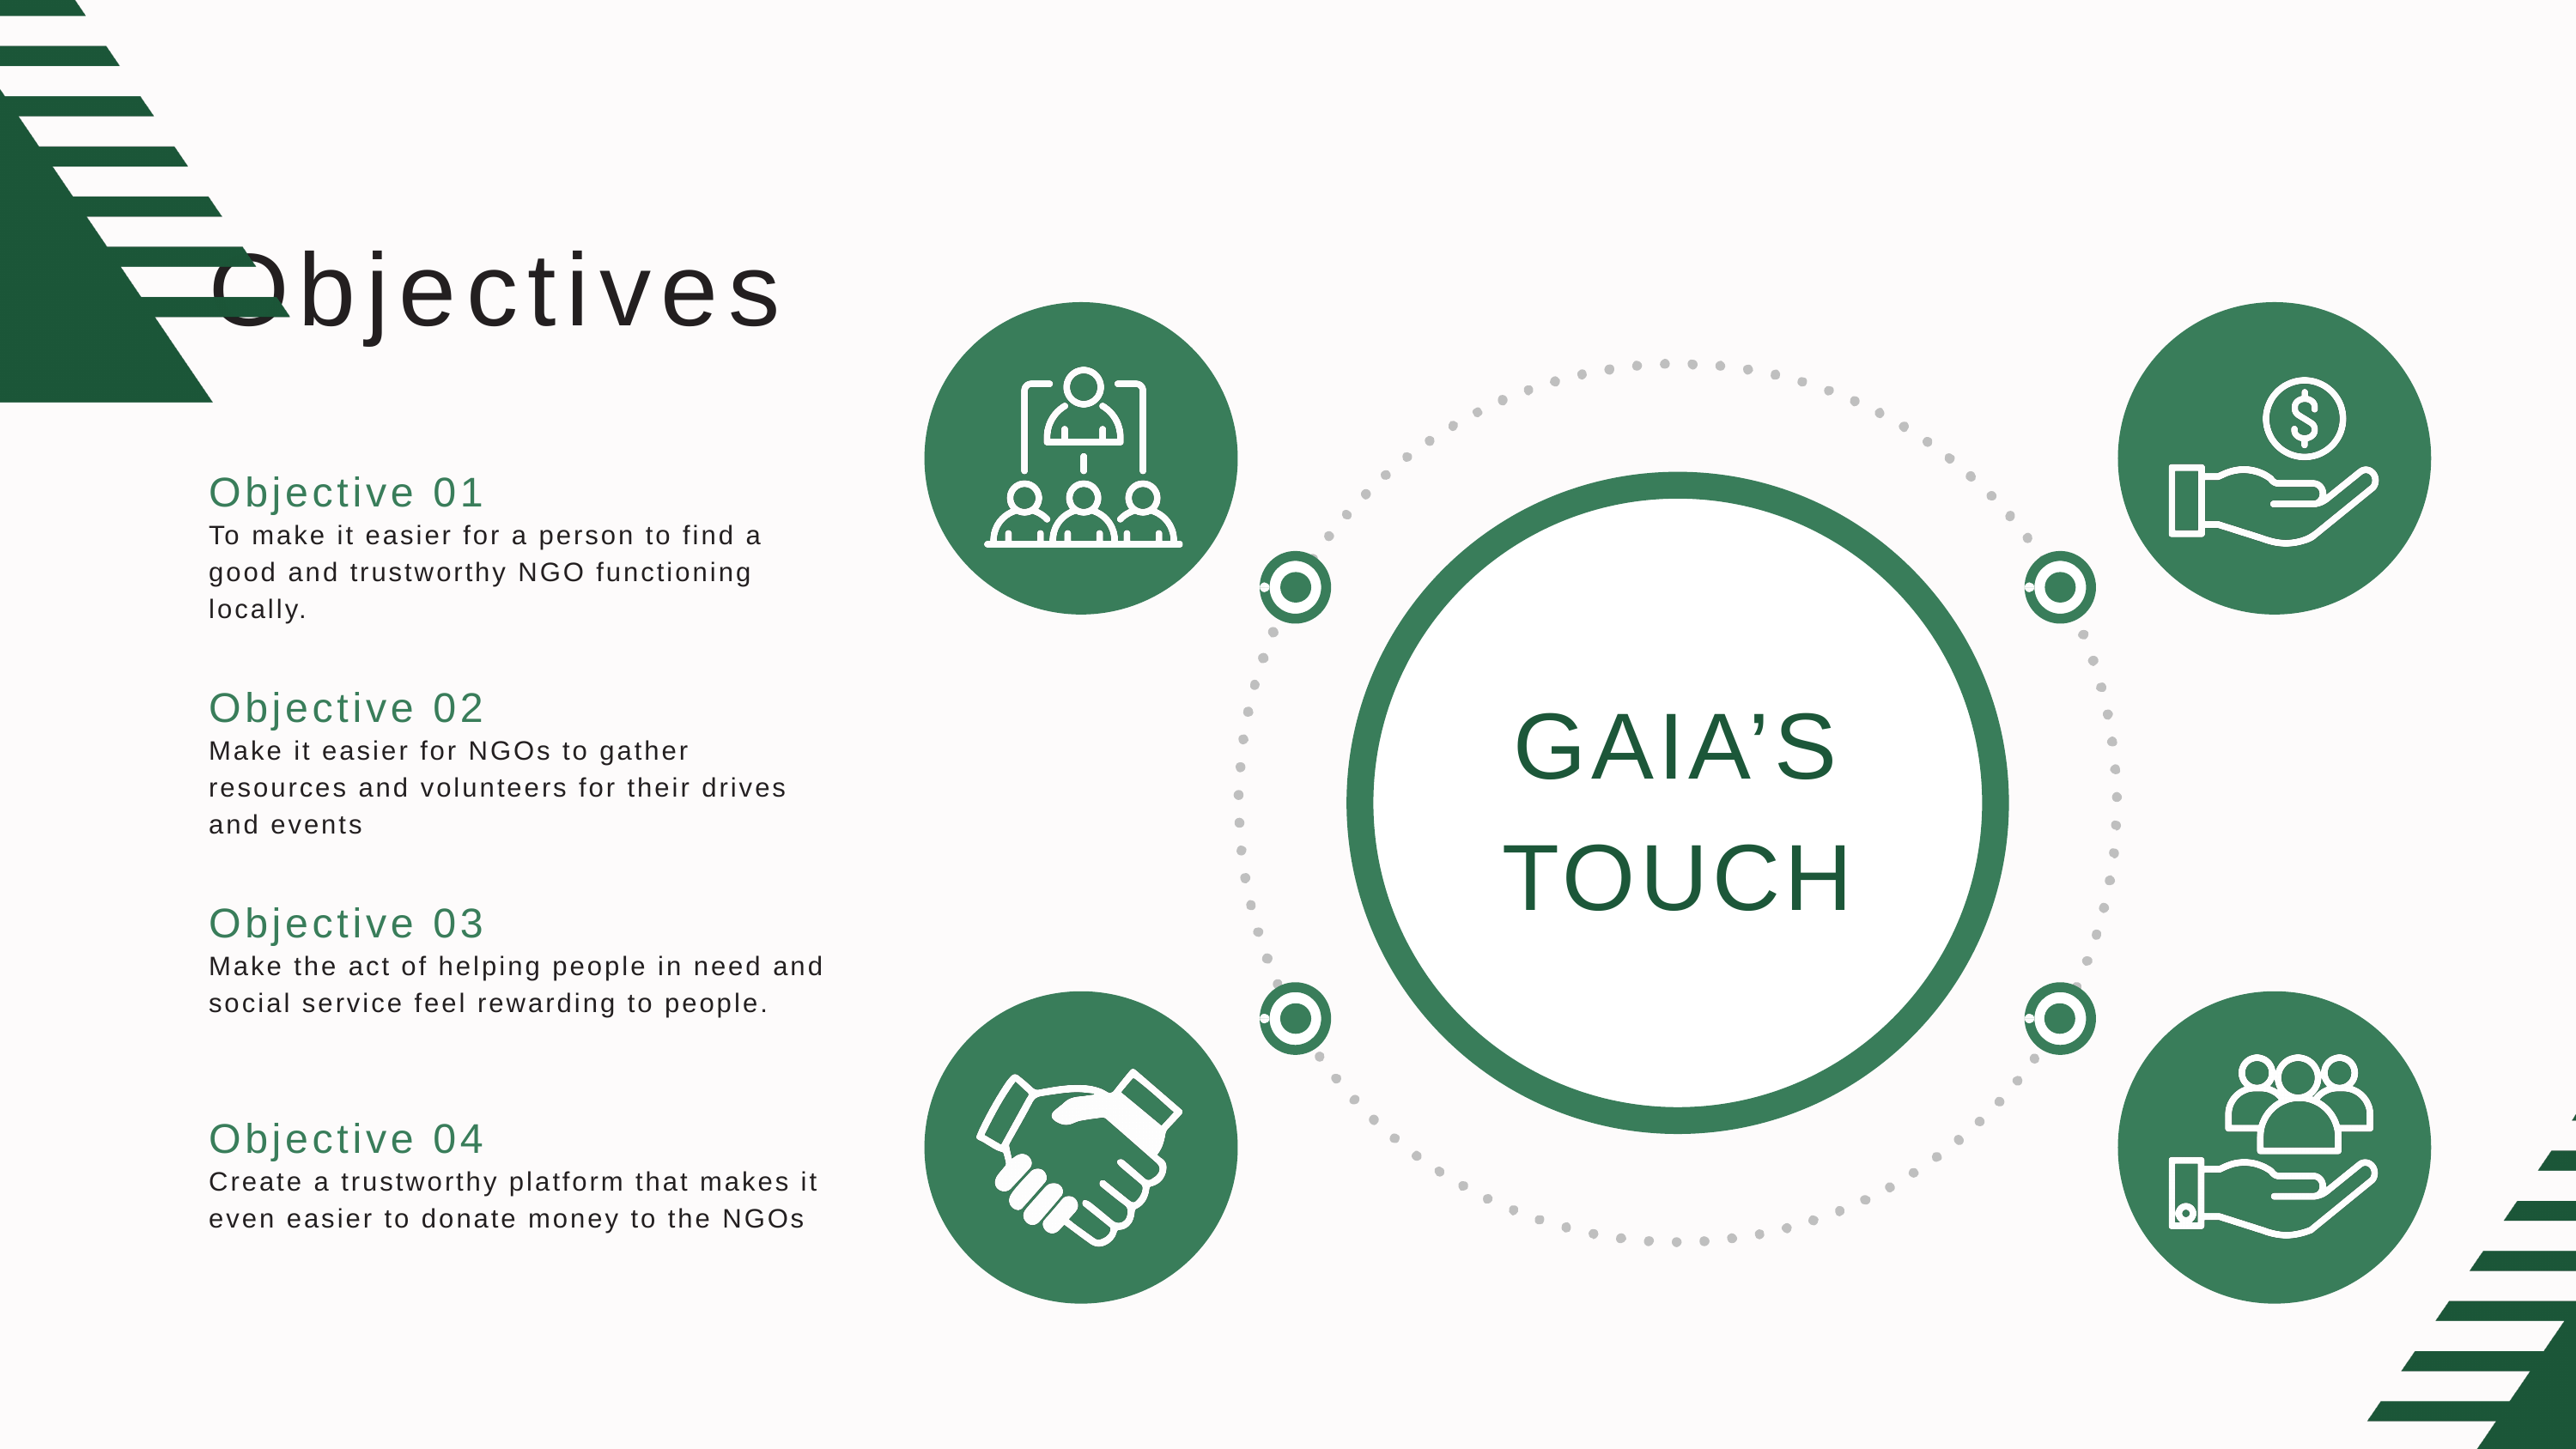

Objectives

Objective 01

To make it easier for a person to find a good and trustworthy NGO functioning locally.

GAIA’S TOUCH
Objective 02
Make it easier for NGOs to gather resources and volunteers for their drives and events
Objective 03
Make the act of helping people in need and social service feel rewarding to people.

Objective 04
Create a trustworthy platform that makes it even easier to donate money to the NGOs